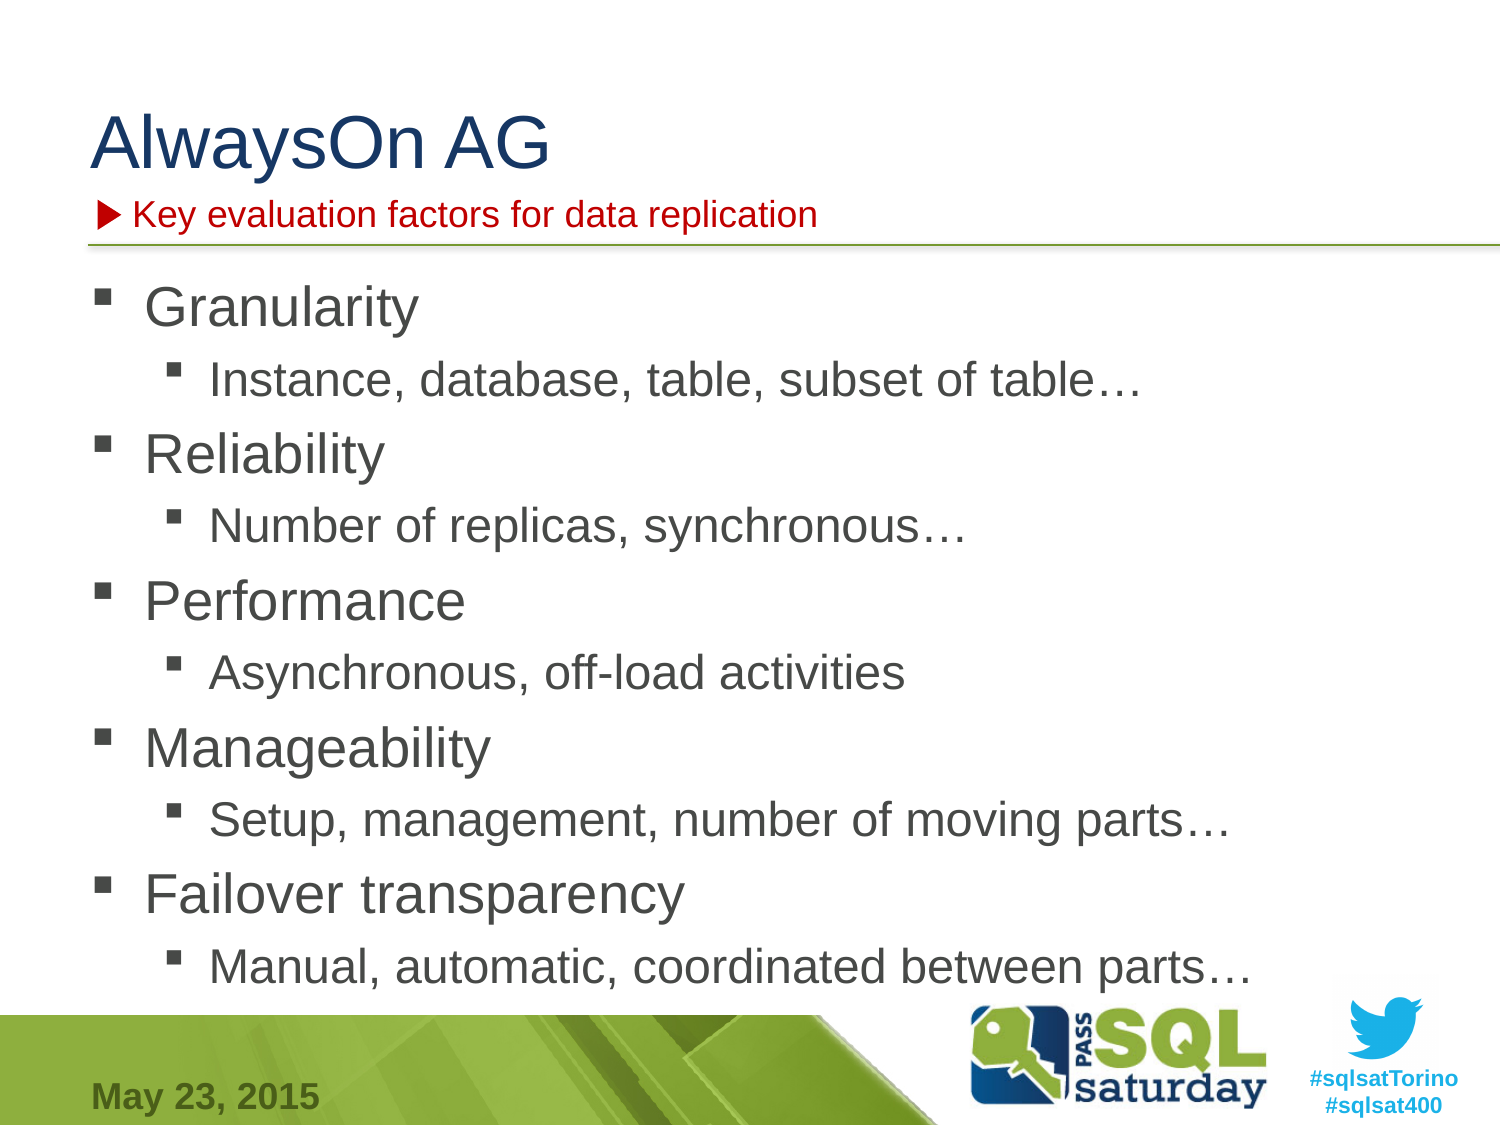

# AlwaysOn AG
Key evaluation factors for data replication
Granularity
Instance, database, table, subset of table…
Reliability
Number of replicas, synchronous…
Performance
Asynchronous, off-load activities
Manageability
Setup, management, number of moving parts…
Failover transparency
Manual, automatic, coordinated between parts…